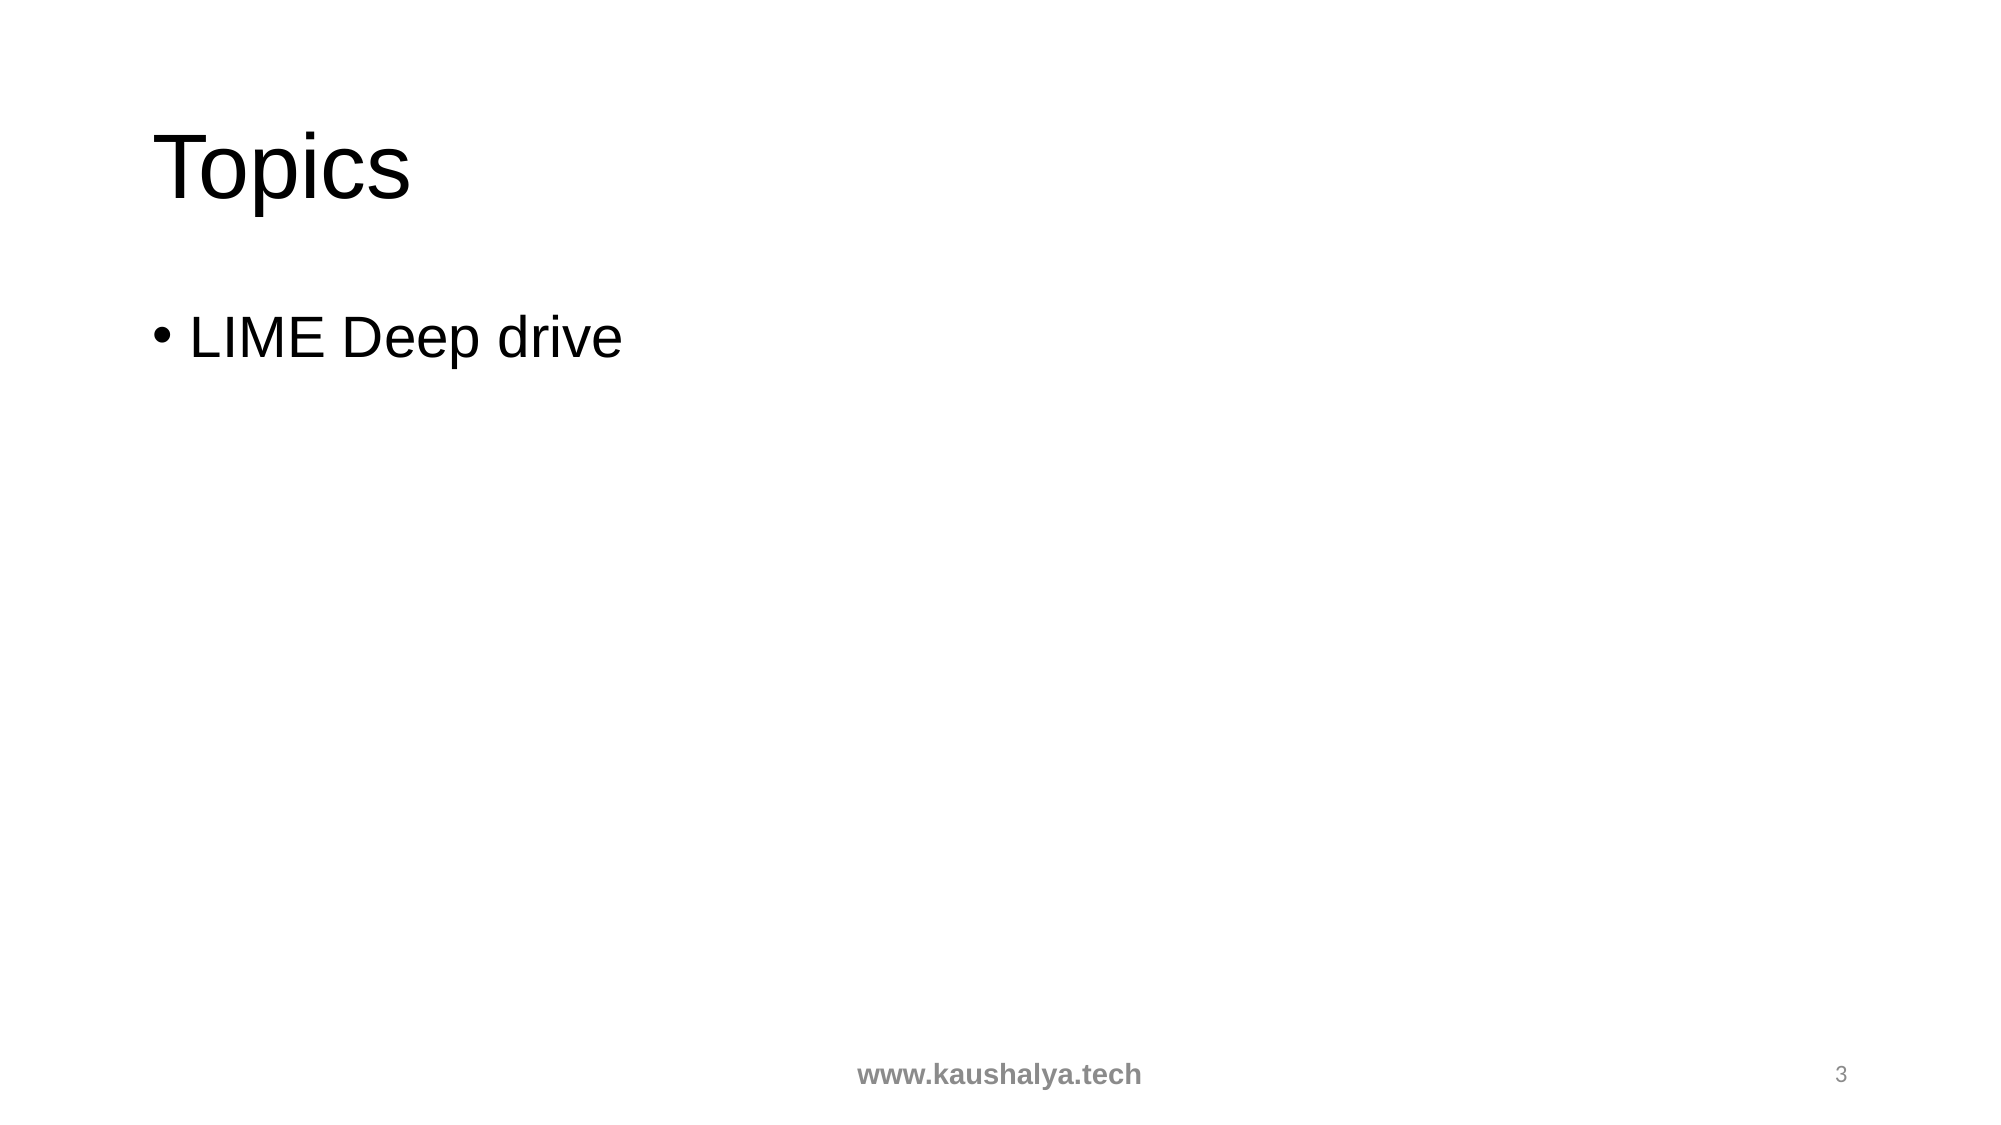

# Topics
LIME Deep drive

www.kaushalya.tech
3